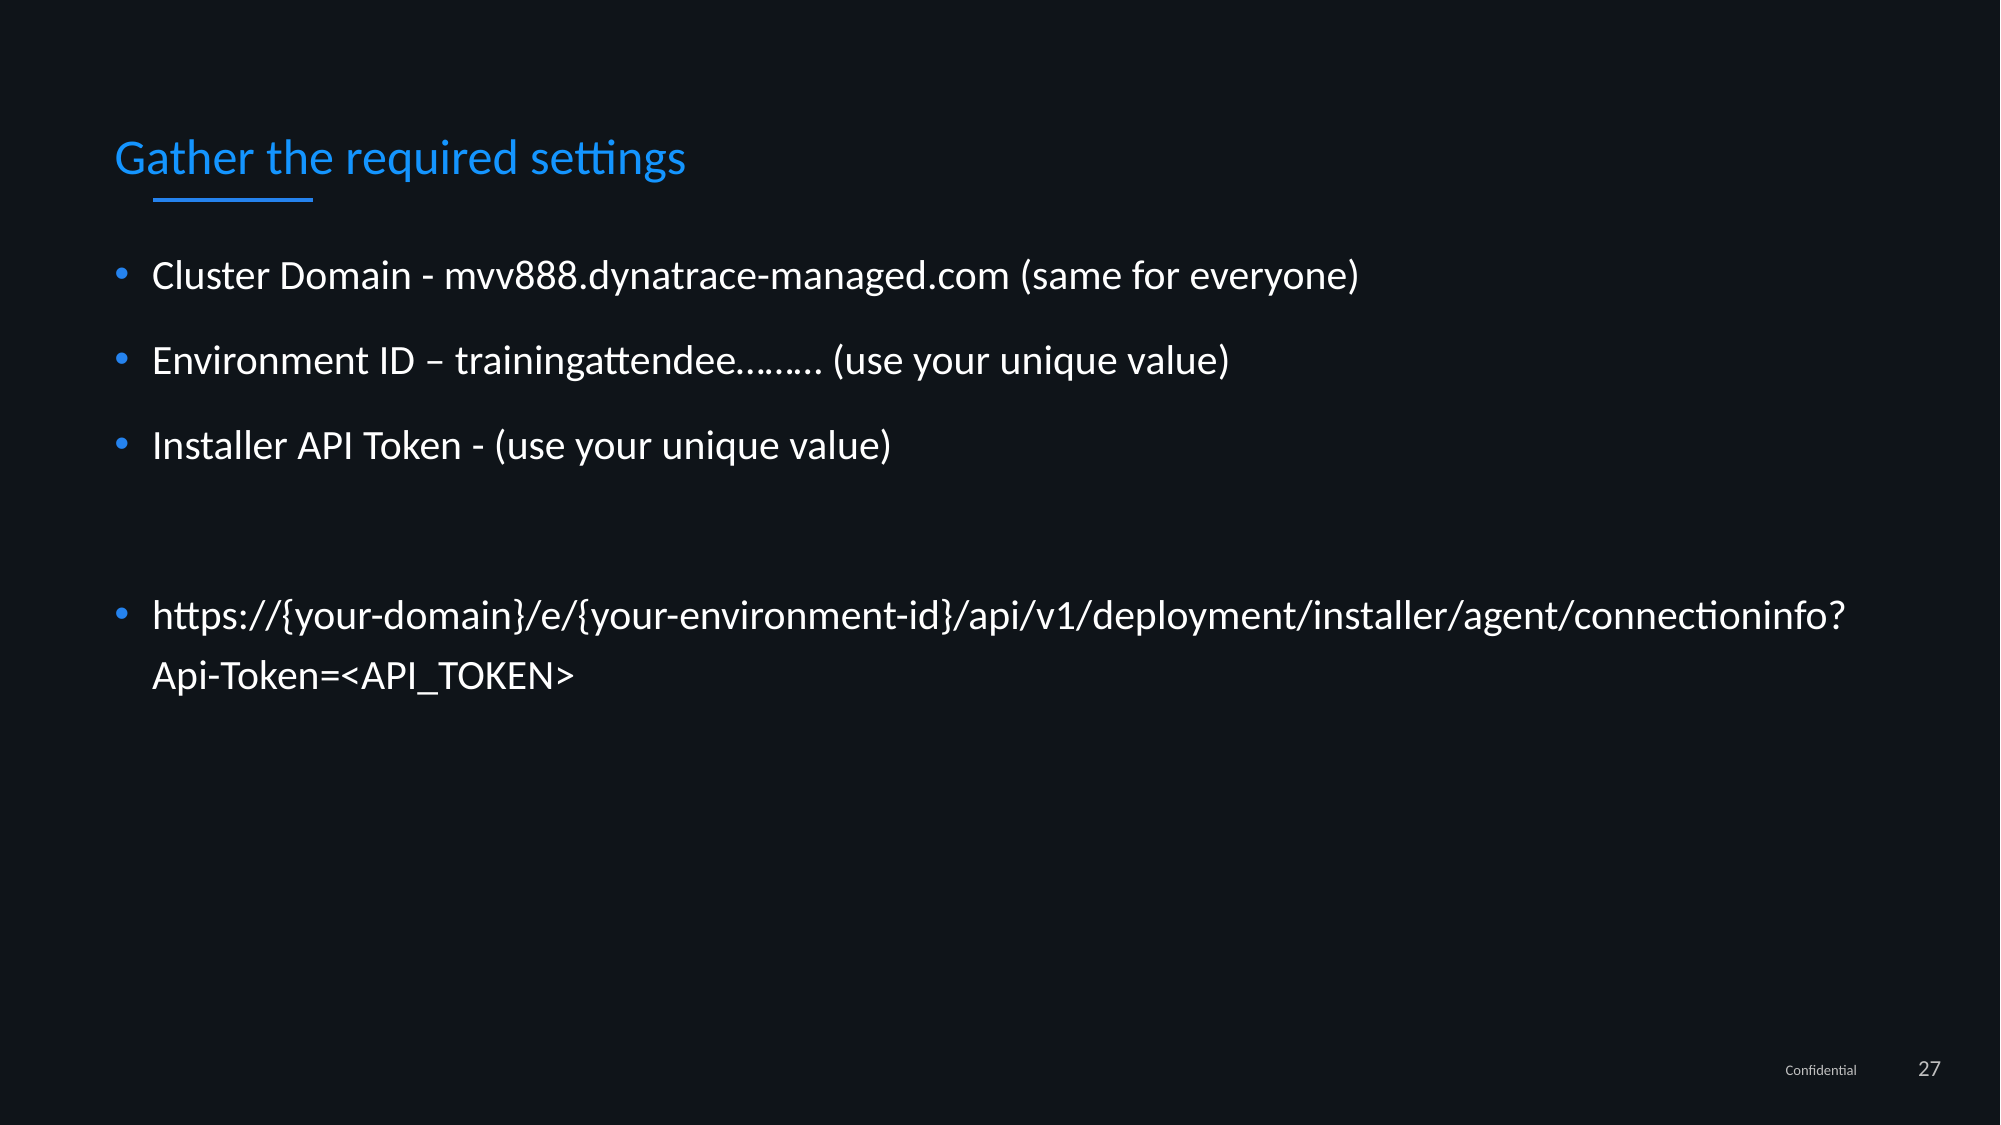

# Gather the required settings
Cluster Domain - mvv888.dynatrace-managed.com (same for everyone)
Environment ID – trainingattendee……… (use your unique value)
Installer API Token - (use your unique value)

https://{your-domain}/e/{your-environment-id}/api/v1/deployment/installer/agent/connectioninfo?Api-Token=<API_TOKEN>